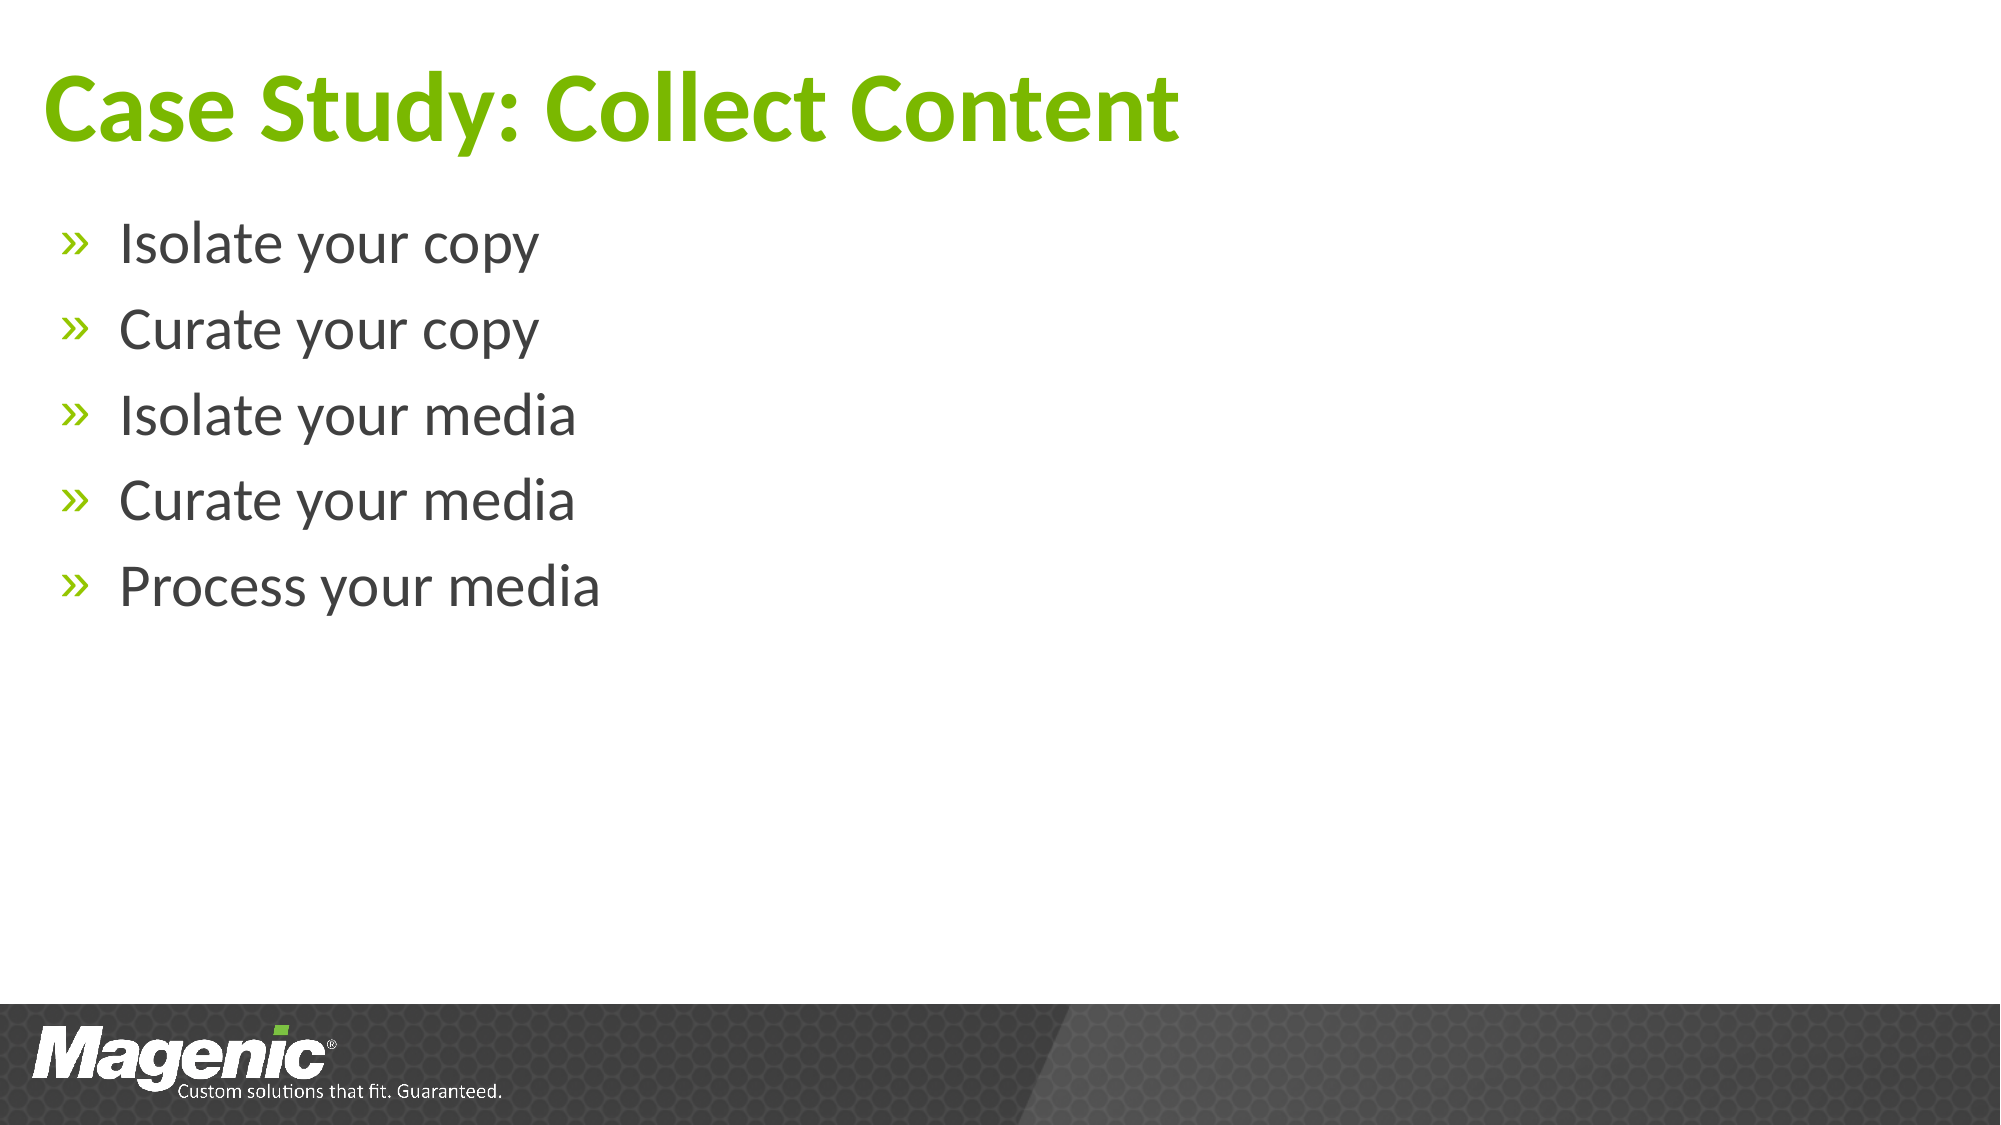

# Case Study: Collect Content
Isolate your copy
Curate your copy
Isolate your media
Curate your media
Process your media